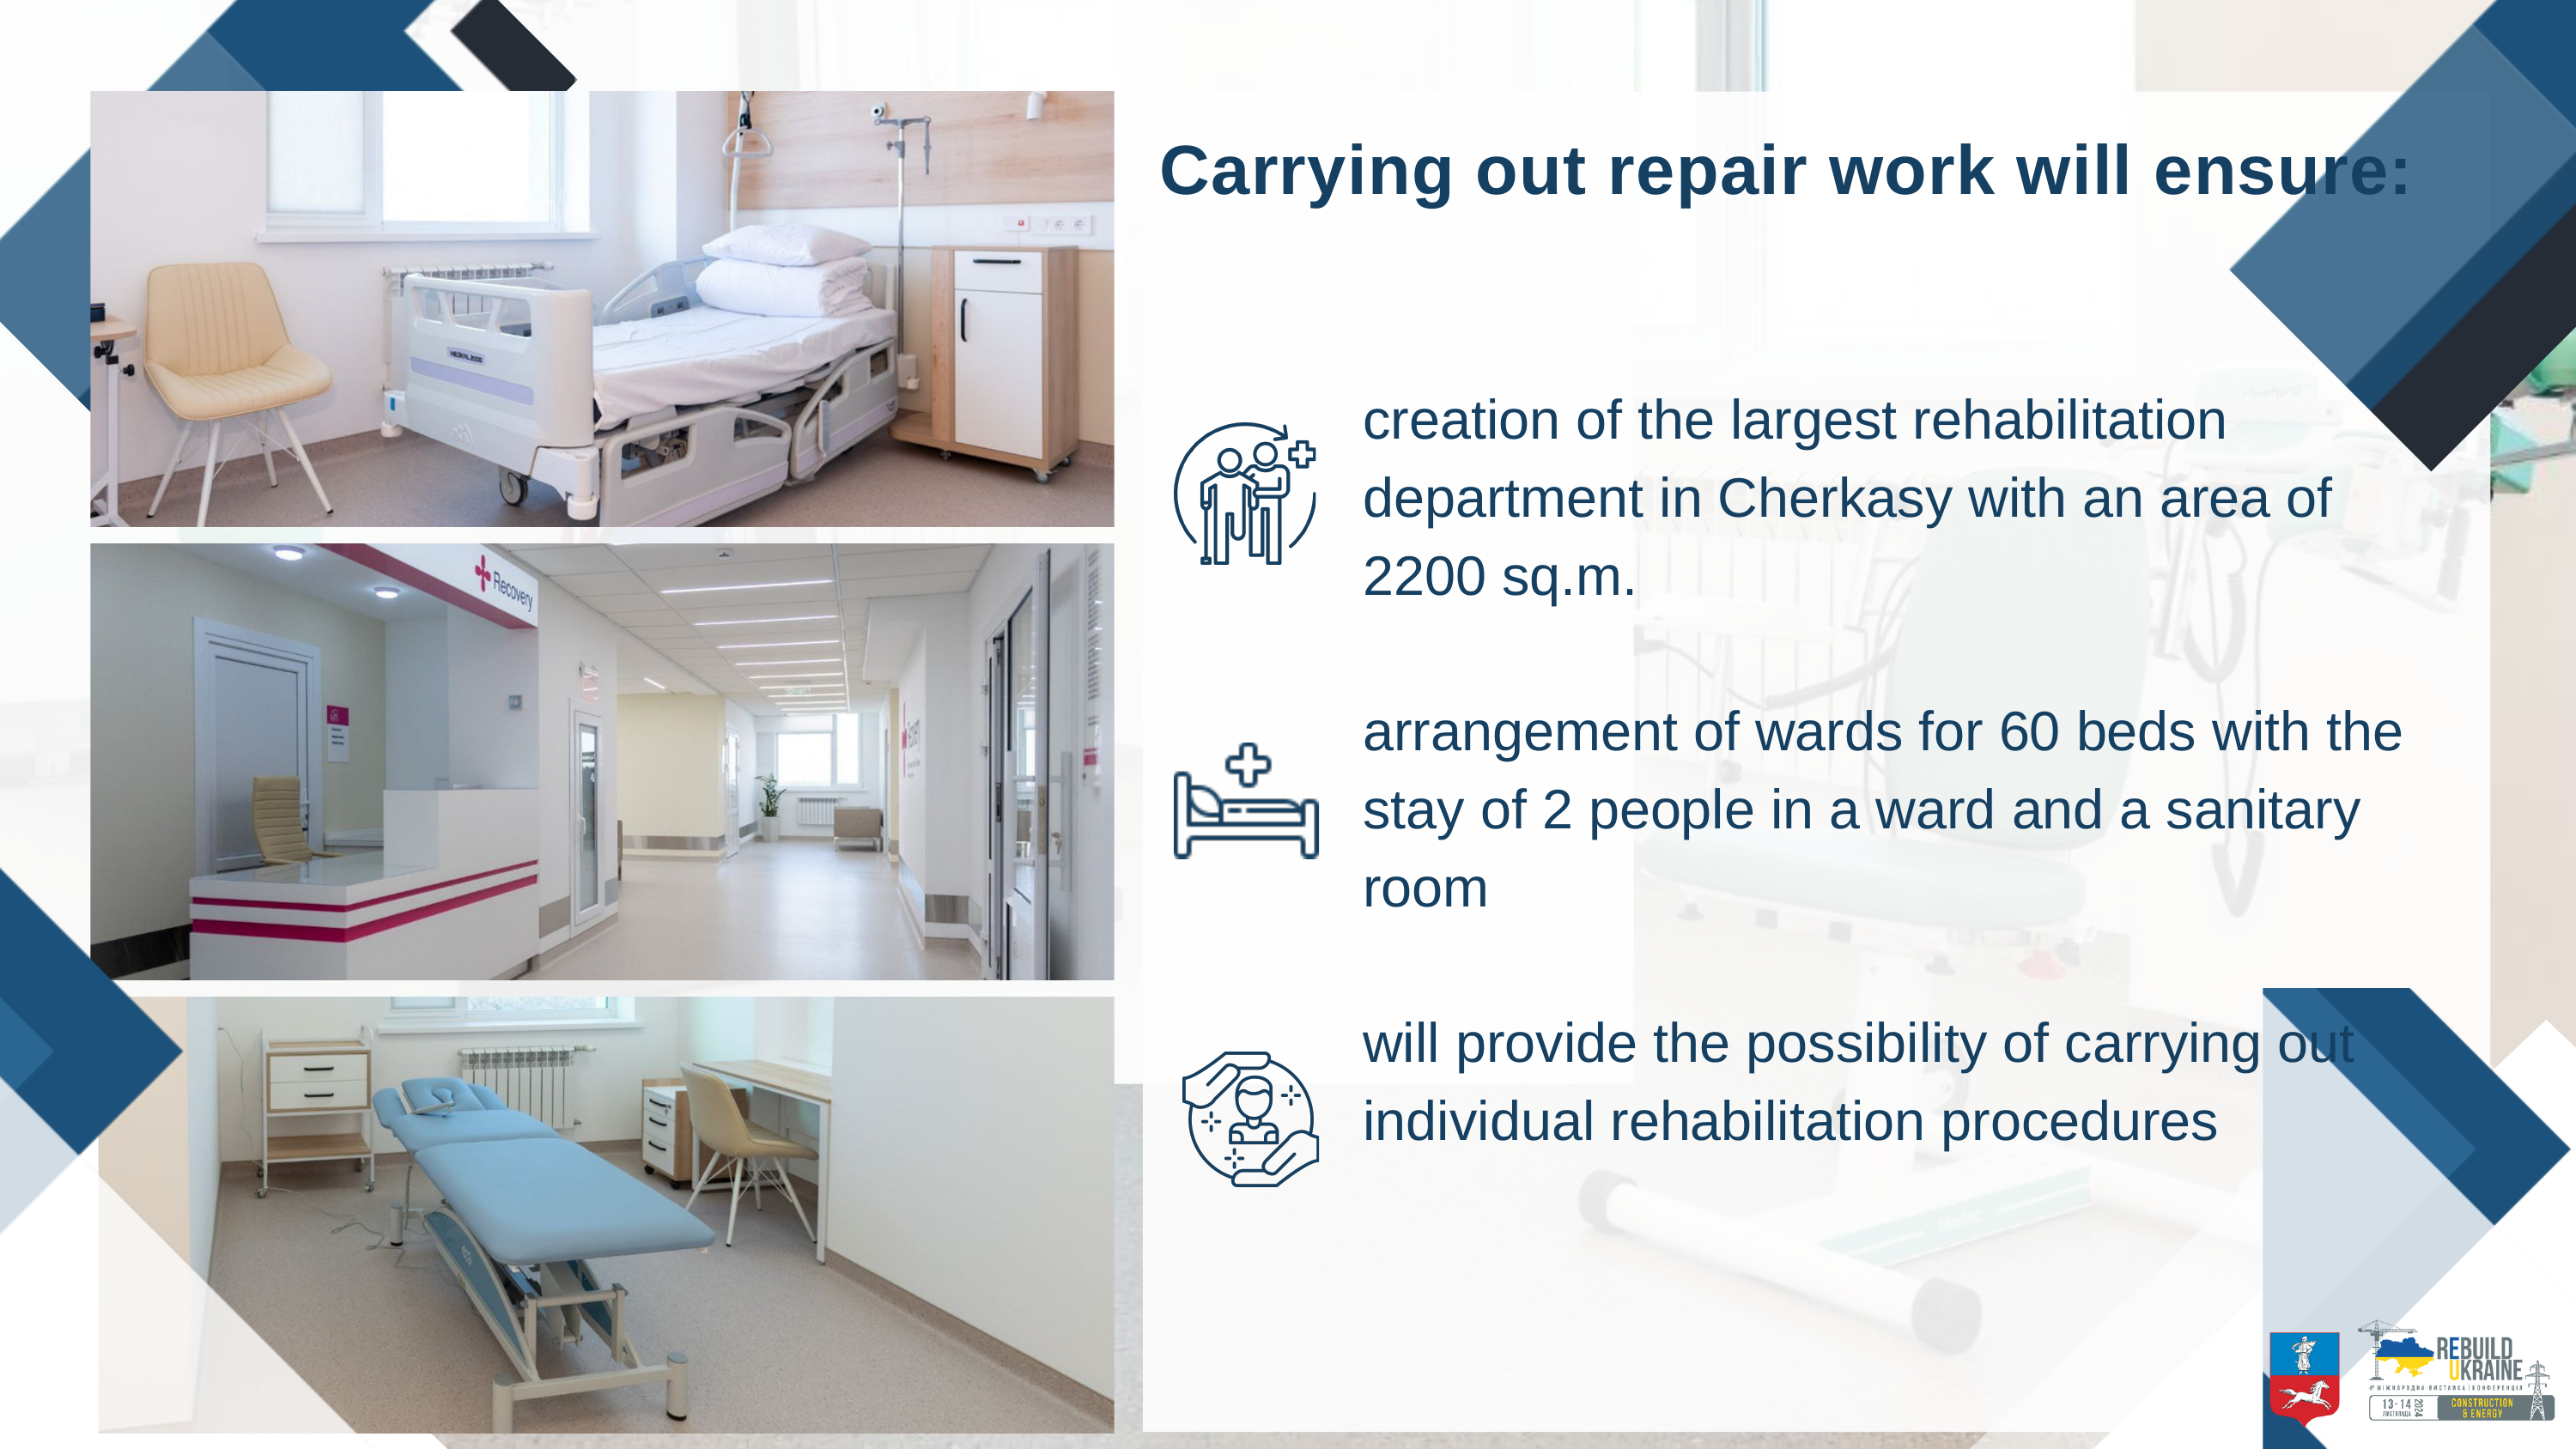

Carrying out repair work will ensure:
creation of the largest rehabilitation department in Cherkasy with an area of ​​2200 sq.m.

arrangement of wards for 60 beds with the stay of 2 people in a ward and a sanitary room

will provide the possibility of carrying out individual rehabilitation procedures